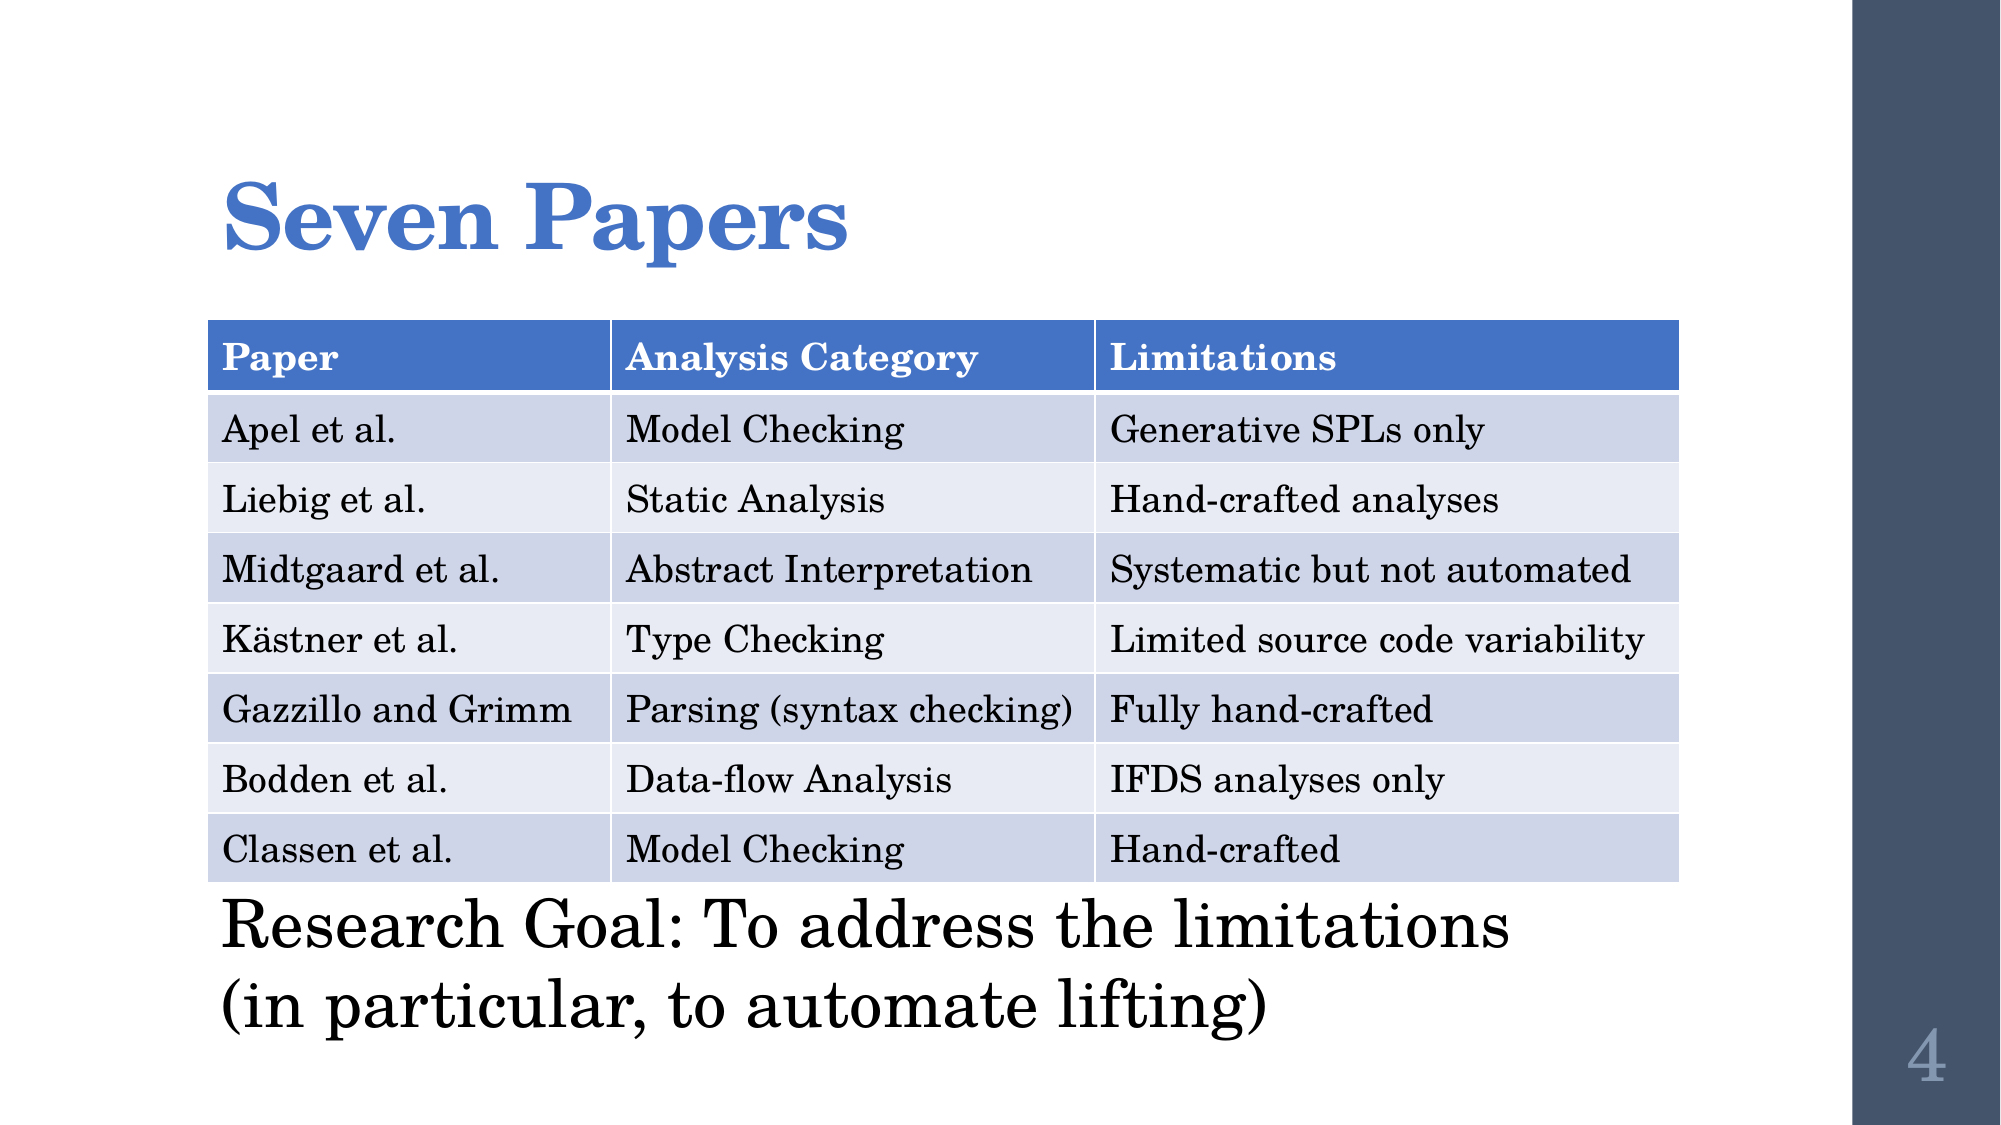

# Seven Papers
| Paper | Analysis Category | Limitations |
| --- | --- | --- |
| Apel et al. | Model Checking | Generative SPLs only |
| Liebig et al. | Static Analysis | Hand-crafted analyses |
| Midtgaard et al. | Abstract Interpretation | Systematic but not automated |
| Kästner et al. | Type Checking | Limited source code variability |
| Gazzillo and Grimm | Parsing (syntax checking) | Fully hand-crafted |
| Bodden et al. | Data-flow Analysis | IFDS analyses only |
| Classen et al. | Model Checking | Hand-crafted |
Research Goal: To address the limitations (in particular, to automate lifting)
4